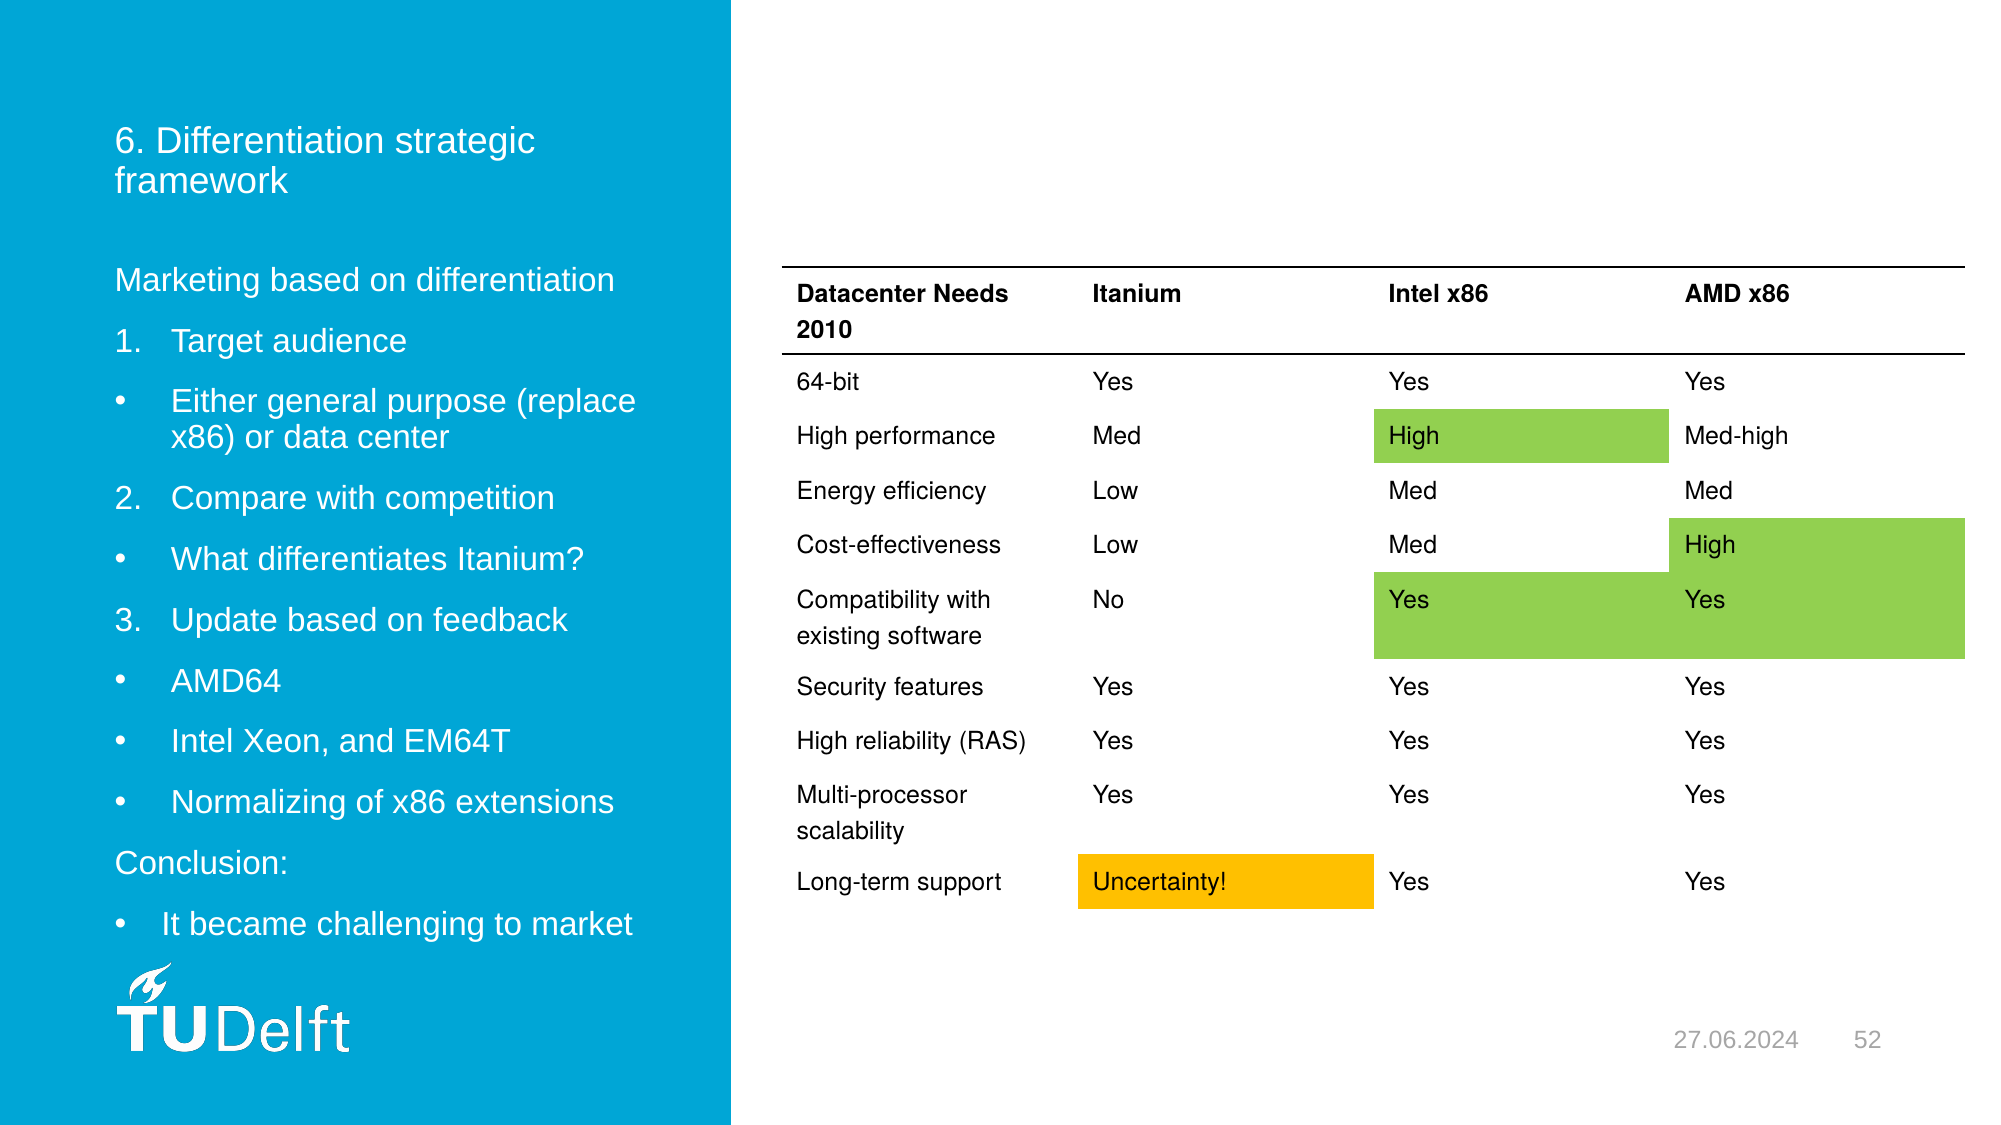

# 6. Differentiation strategic framework
Marketing based on differentiation
Target audience
Either general purpose (replace x86) or data center
Compare with competition
What differentiates Itanium?
Update based on feedback
AMD64
Intel Xeon, and EM64T
Normalizing of x86 extensions
Conclusion:
It became challenging to market
| Datacenter Needs 2010 | Itanium | Intel x86 | AMD x86 |
| --- | --- | --- | --- |
| 64-bit | Yes | Yes | Yes |
| High performance | Med | High | Med-high |
| Energy efficiency | Low | Med | Med |
| Cost-effectiveness | Low | Med | High |
| Compatibility with existing software | No | Yes | Yes |
| Security features | Yes | Yes | Yes |
| High reliability (RAS) | Yes | Yes | Yes |
| Multi-processor scalability | Yes | Yes | Yes |
| Long-term support | Uncertainty! | Yes | Yes |

27.06.2024
52